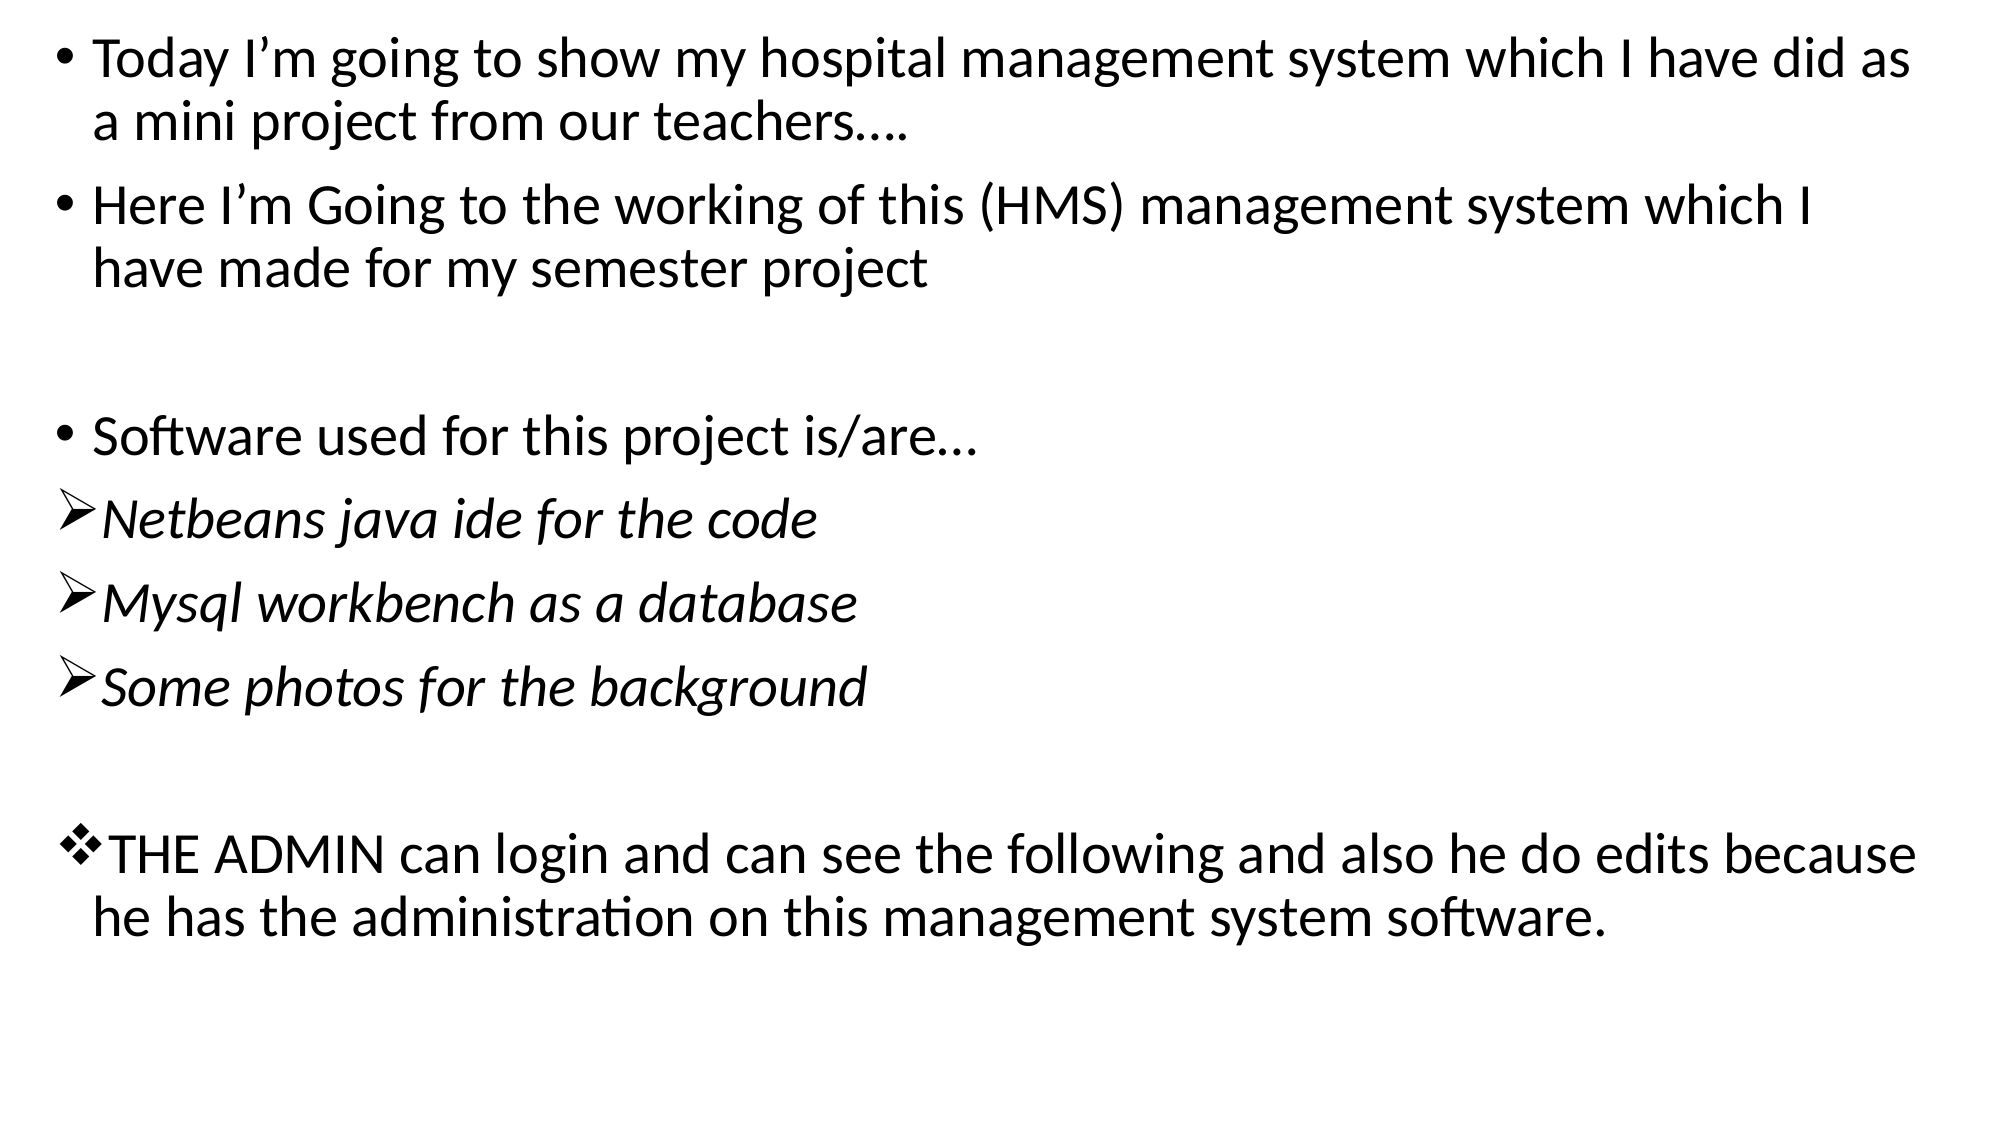

Today I’m going to show my hospital management system which I have did as a mini project from our teachers….
Here I’m Going to the working of this (HMS) management system which I have made for my semester project

Software used for this project is/are…
Netbeans java ide for the code
Mysql workbench as a database
Some photos for the background

THE ADMIN can login and can see the following and also he do edits because he has the administration on this management system software.